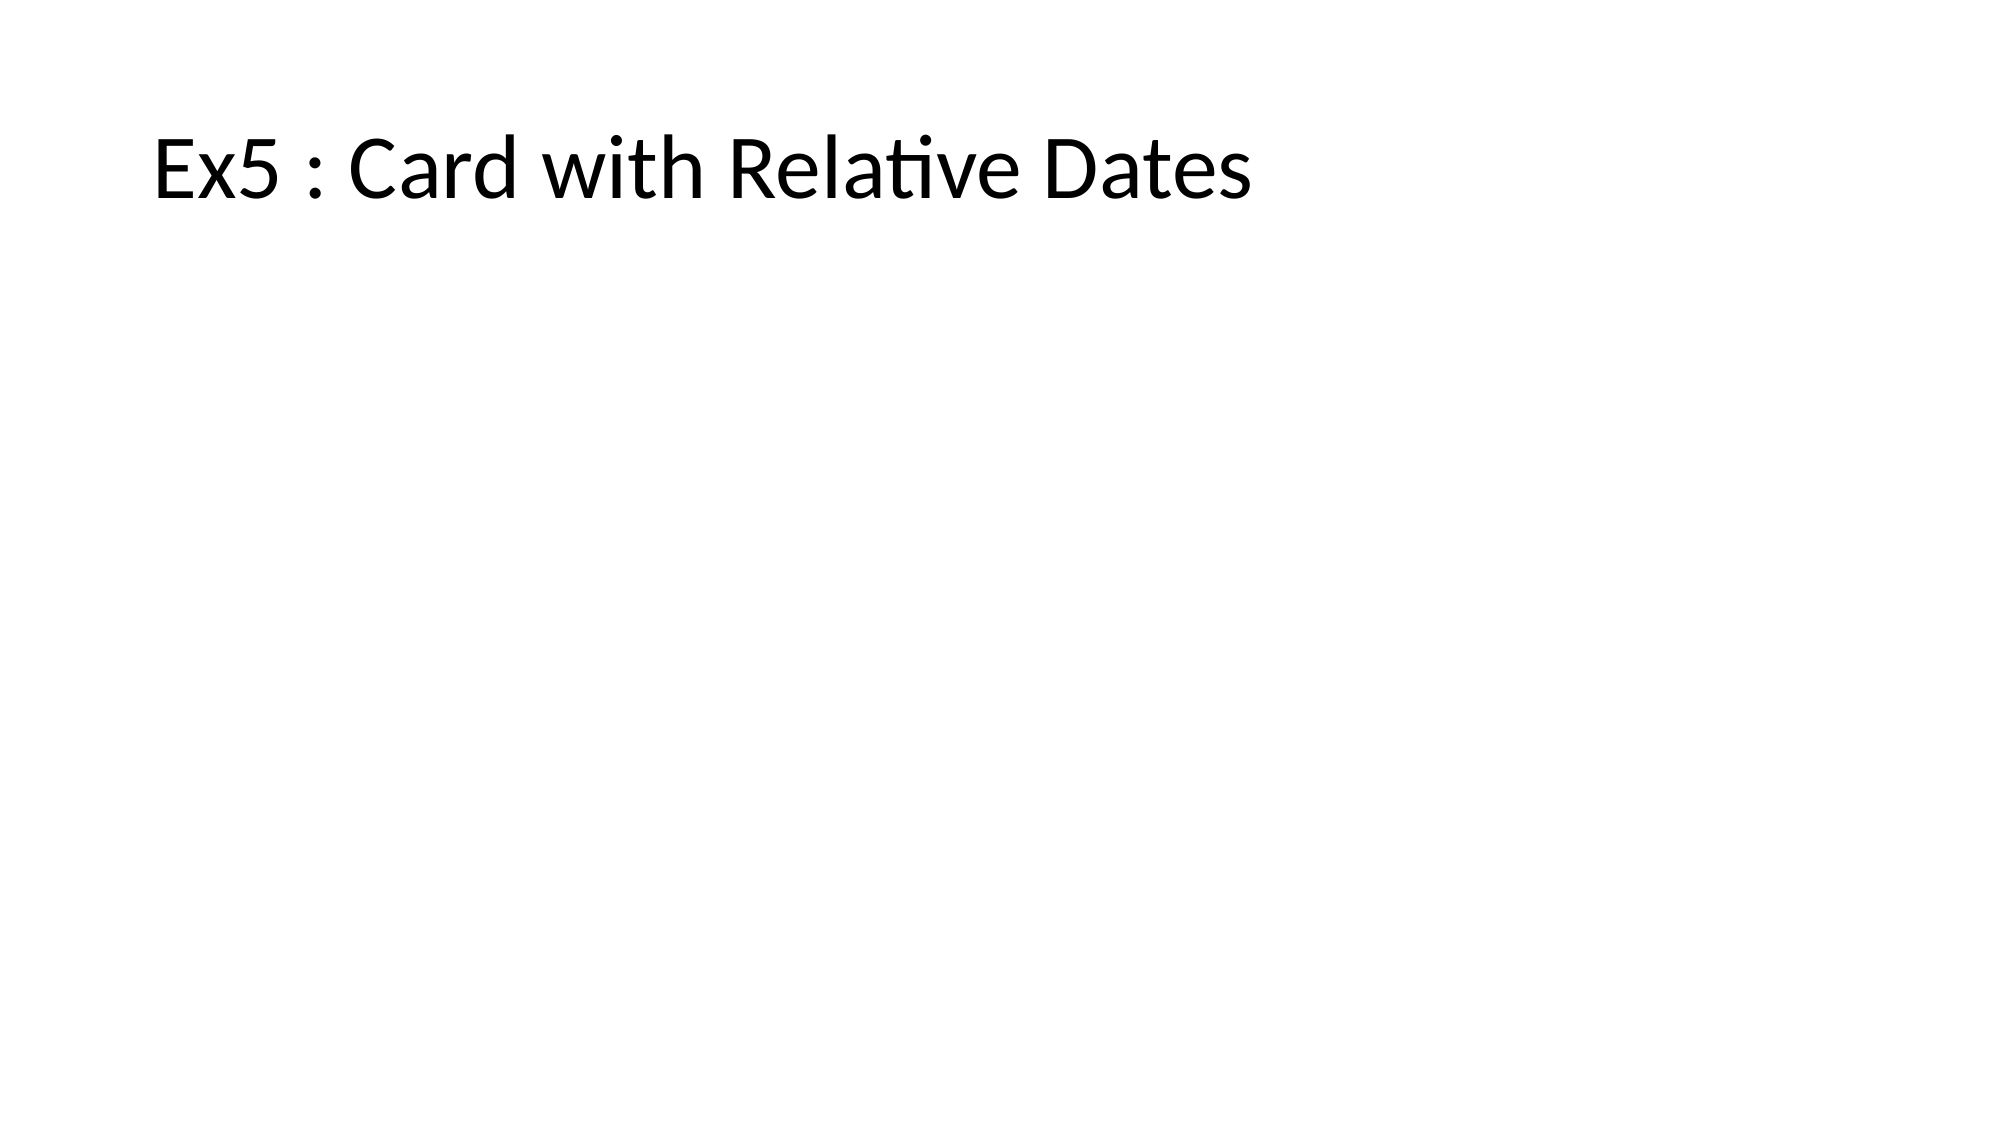

# Ex5 : Card with Relative Dates